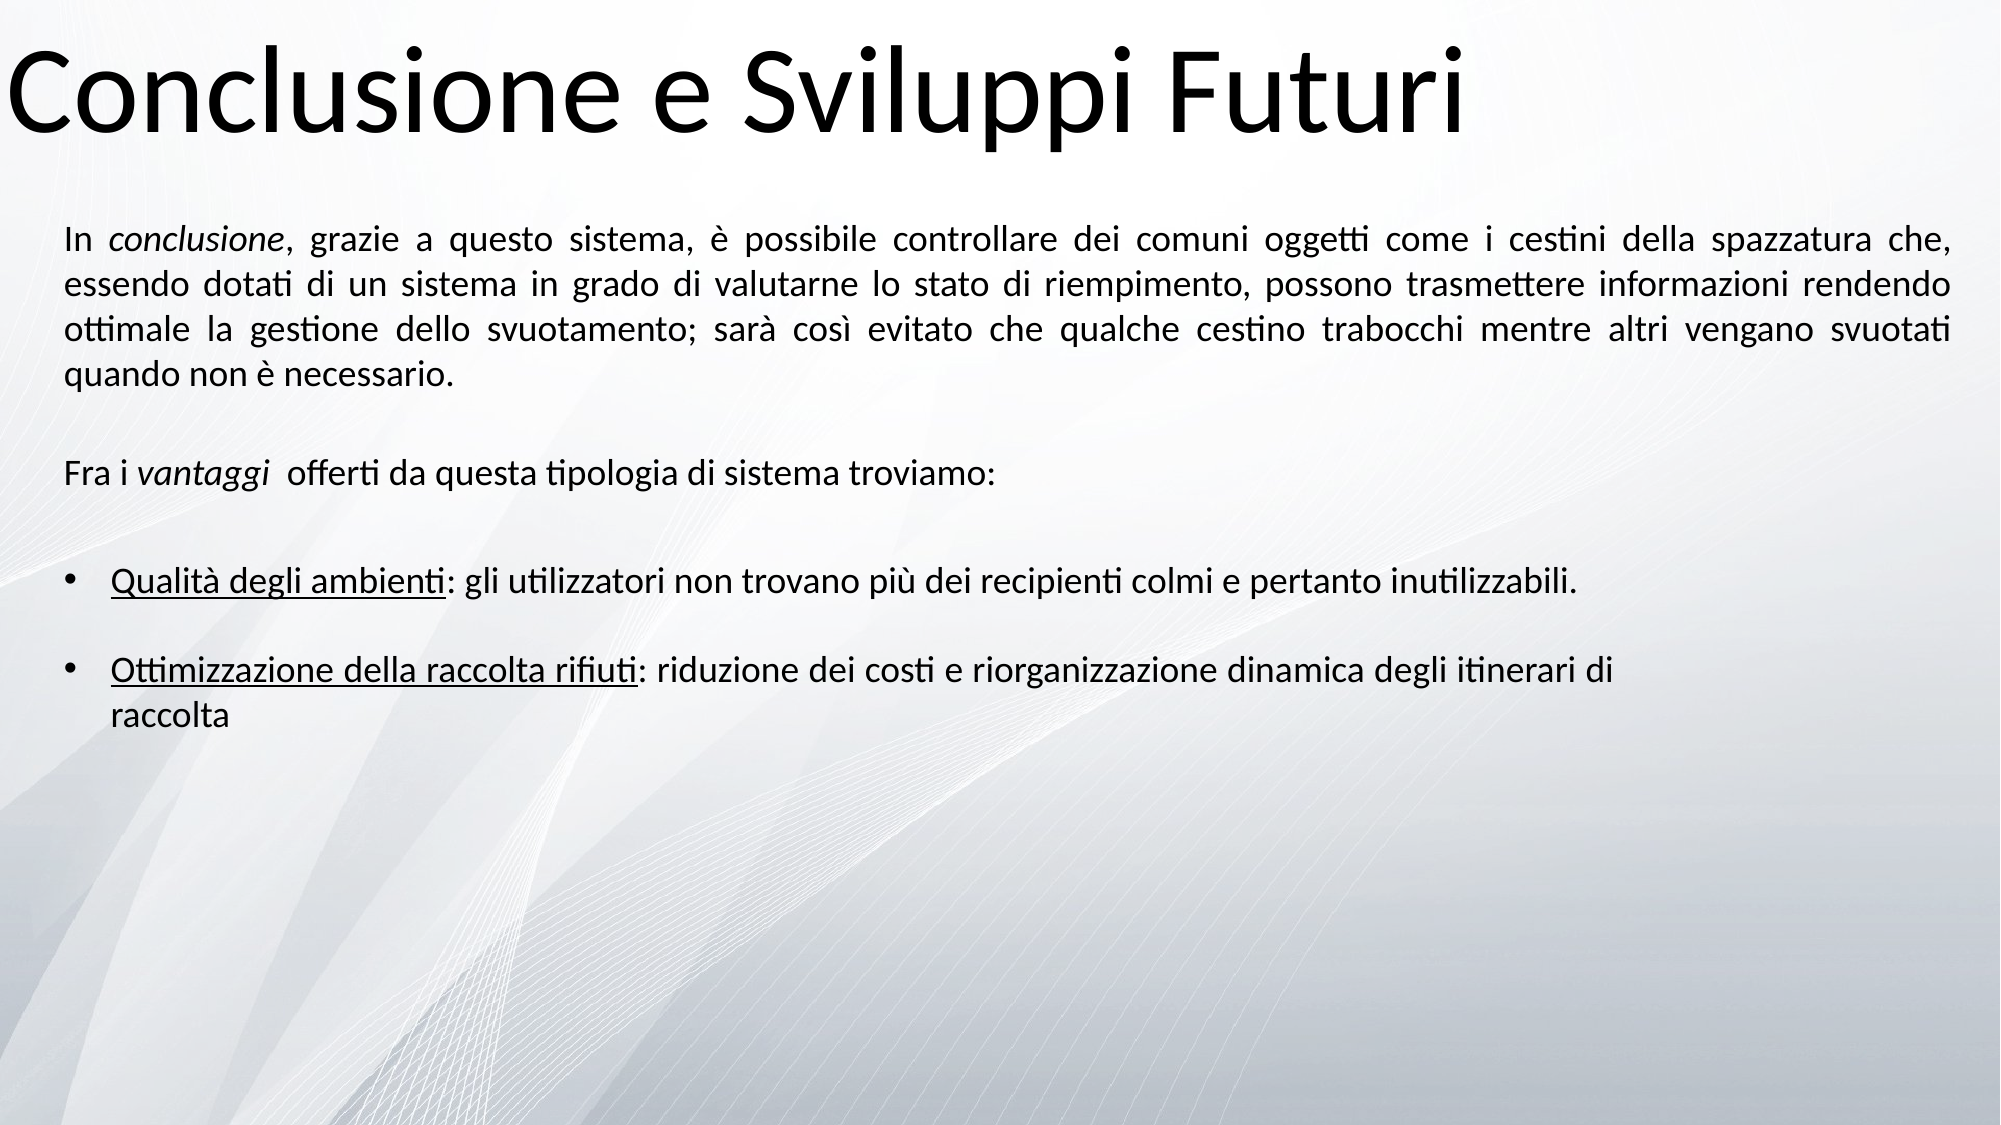

Conclusione e Sviluppi Futuri
In conclusione, grazie a questo sistema, è possibile controllare dei comuni oggetti come i cestini della spazzatura che, essendo dotati di un sistema in grado di valutarne lo stato di riempimento, possono trasmettere informazioni rendendo ottimale la gestione dello svuotamento; sarà così evitato che qualche cestino trabocchi mentre altri vengano svuotati quando non è necessario.
Fra i vantaggi  offerti da questa tipologia di sistema troviamo:
Qualità degli ambienti: gli utilizzatori non trovano più dei recipienti colmi e pertanto inutilizzabili.
Ottimizzazione della raccolta rifiuti: riduzione dei costi e riorganizzazione dinamica degli itinerari di raccolta